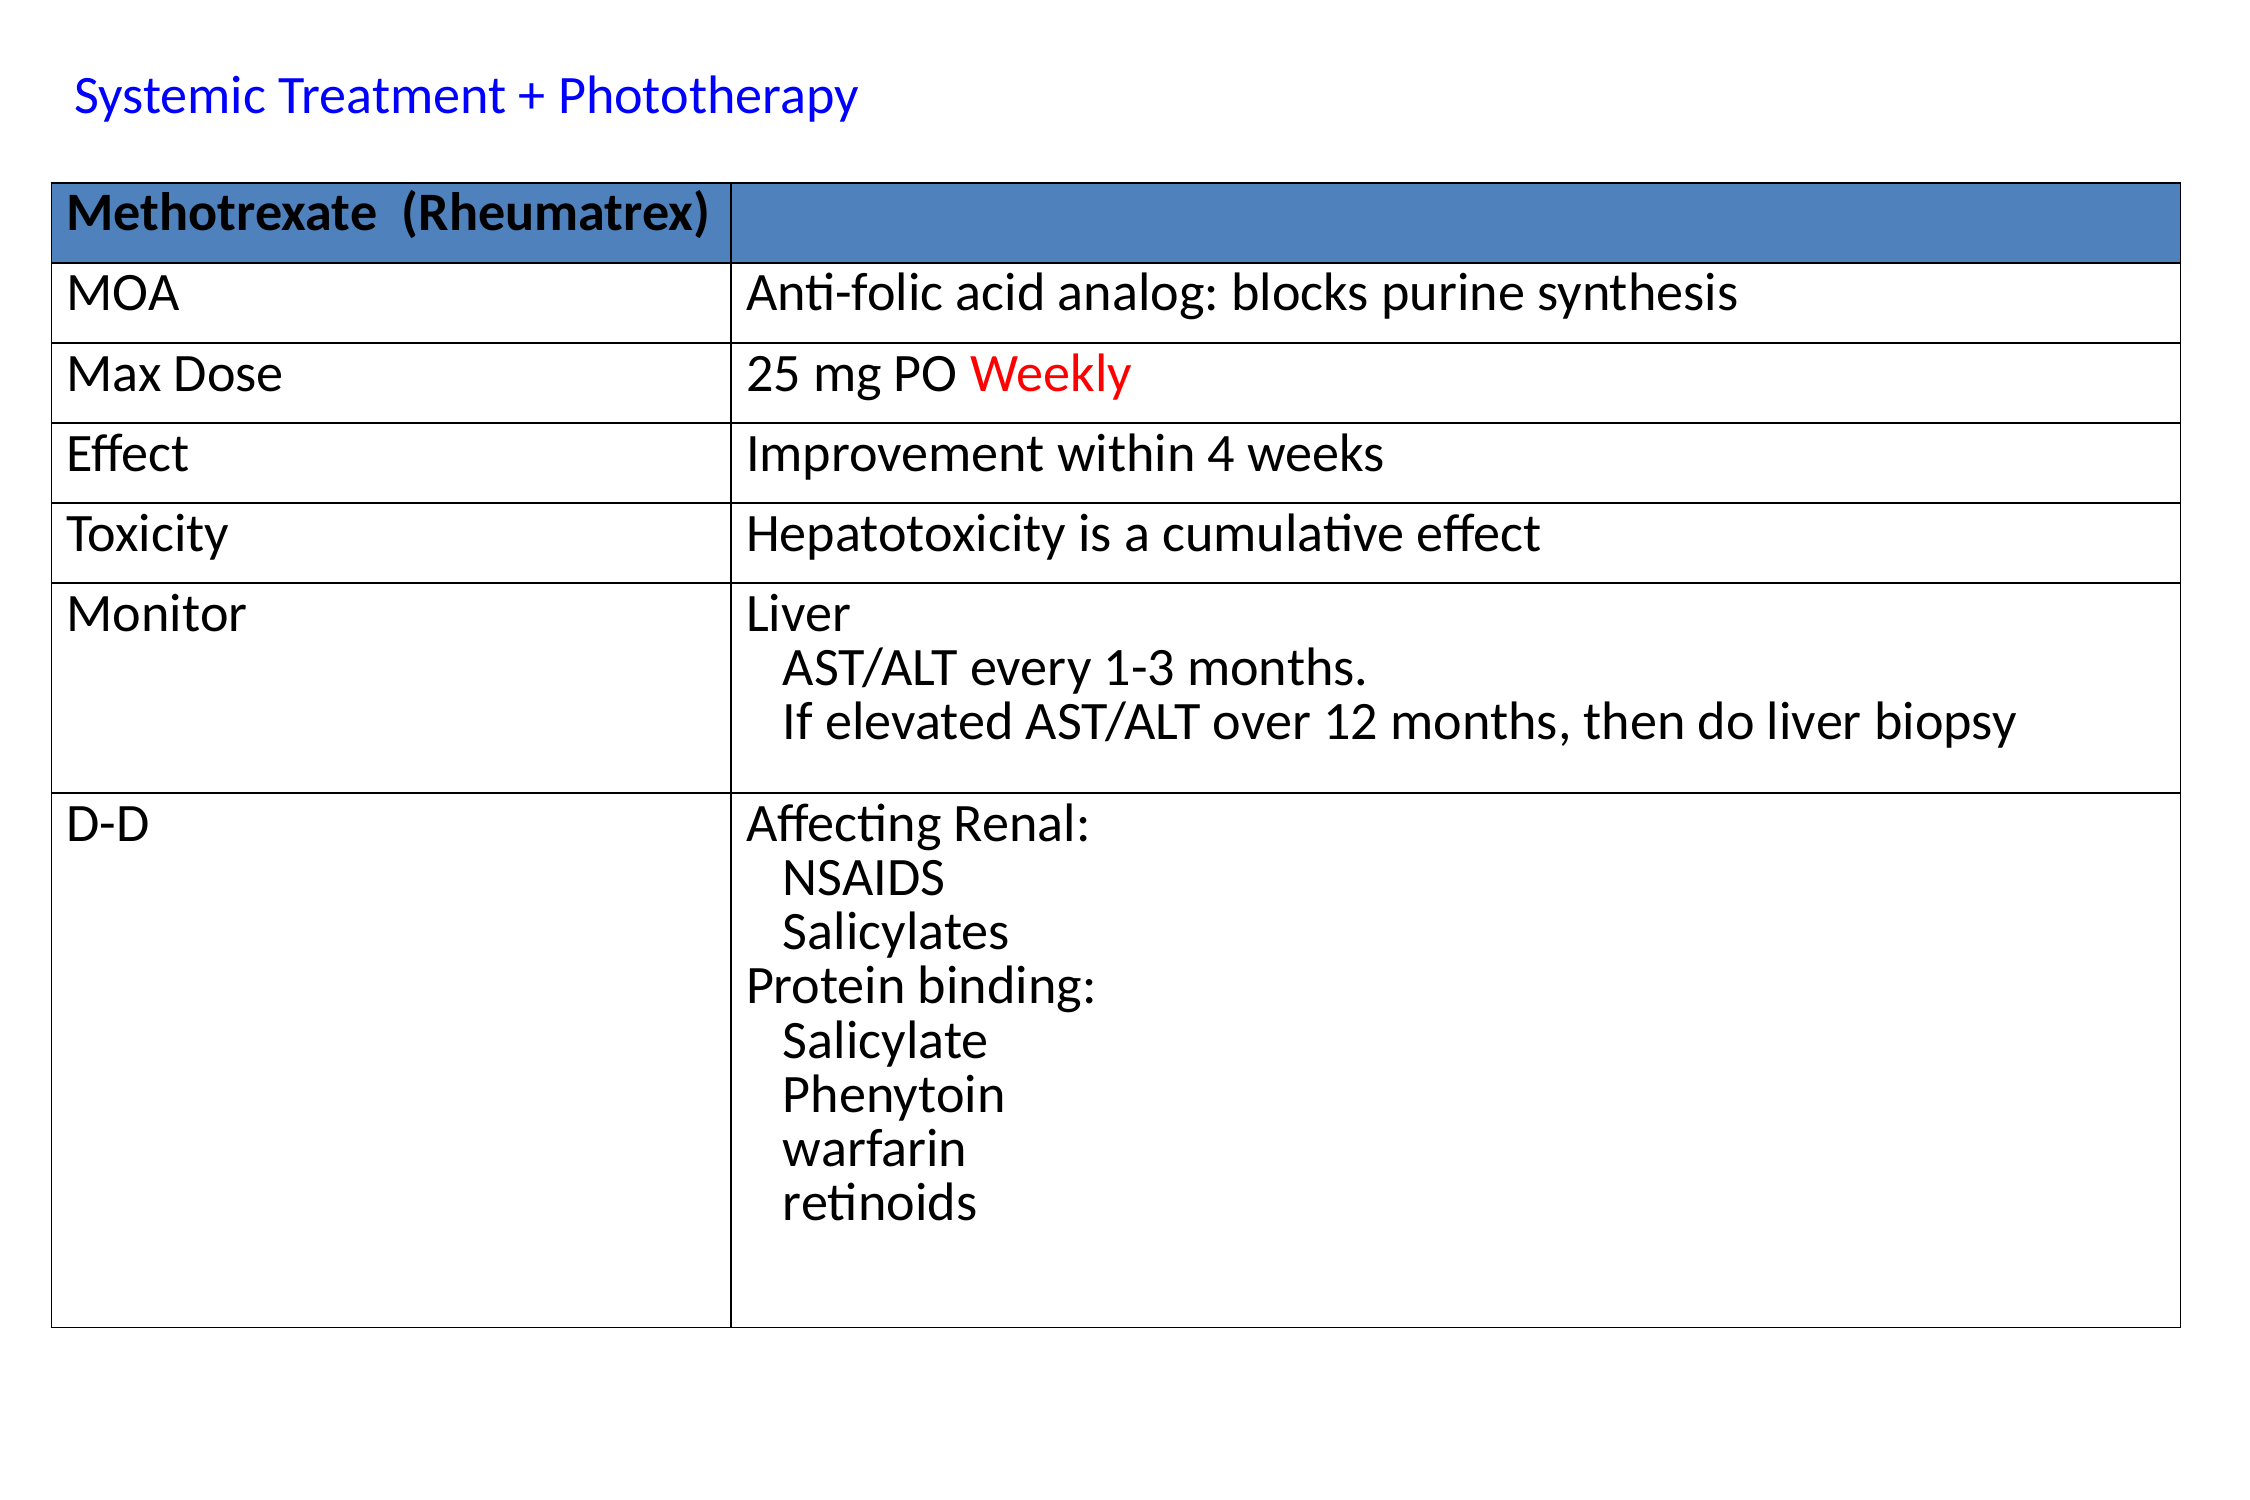

Systemic Treatment + Phototherapy
| Methotrexate (Rheumatrex) |  |
| --- | --- |
| MOA | Anti-folic acid analog: blocks purine synthesis |
| Max Dose | 25 mg PO Weekly |
| Effect | Improvement within 4 weeks |
| Toxicity | Hepatotoxicity is a cumulative effect |
| Monitor | Liver AST/ALT every 1-3 months. If elevated AST/ALT over 12 months, then do liver biopsy |
| D-D | Affecting Renal: NSAIDS Salicylates Protein binding: Salicylate Phenytoin warfarin retinoids |